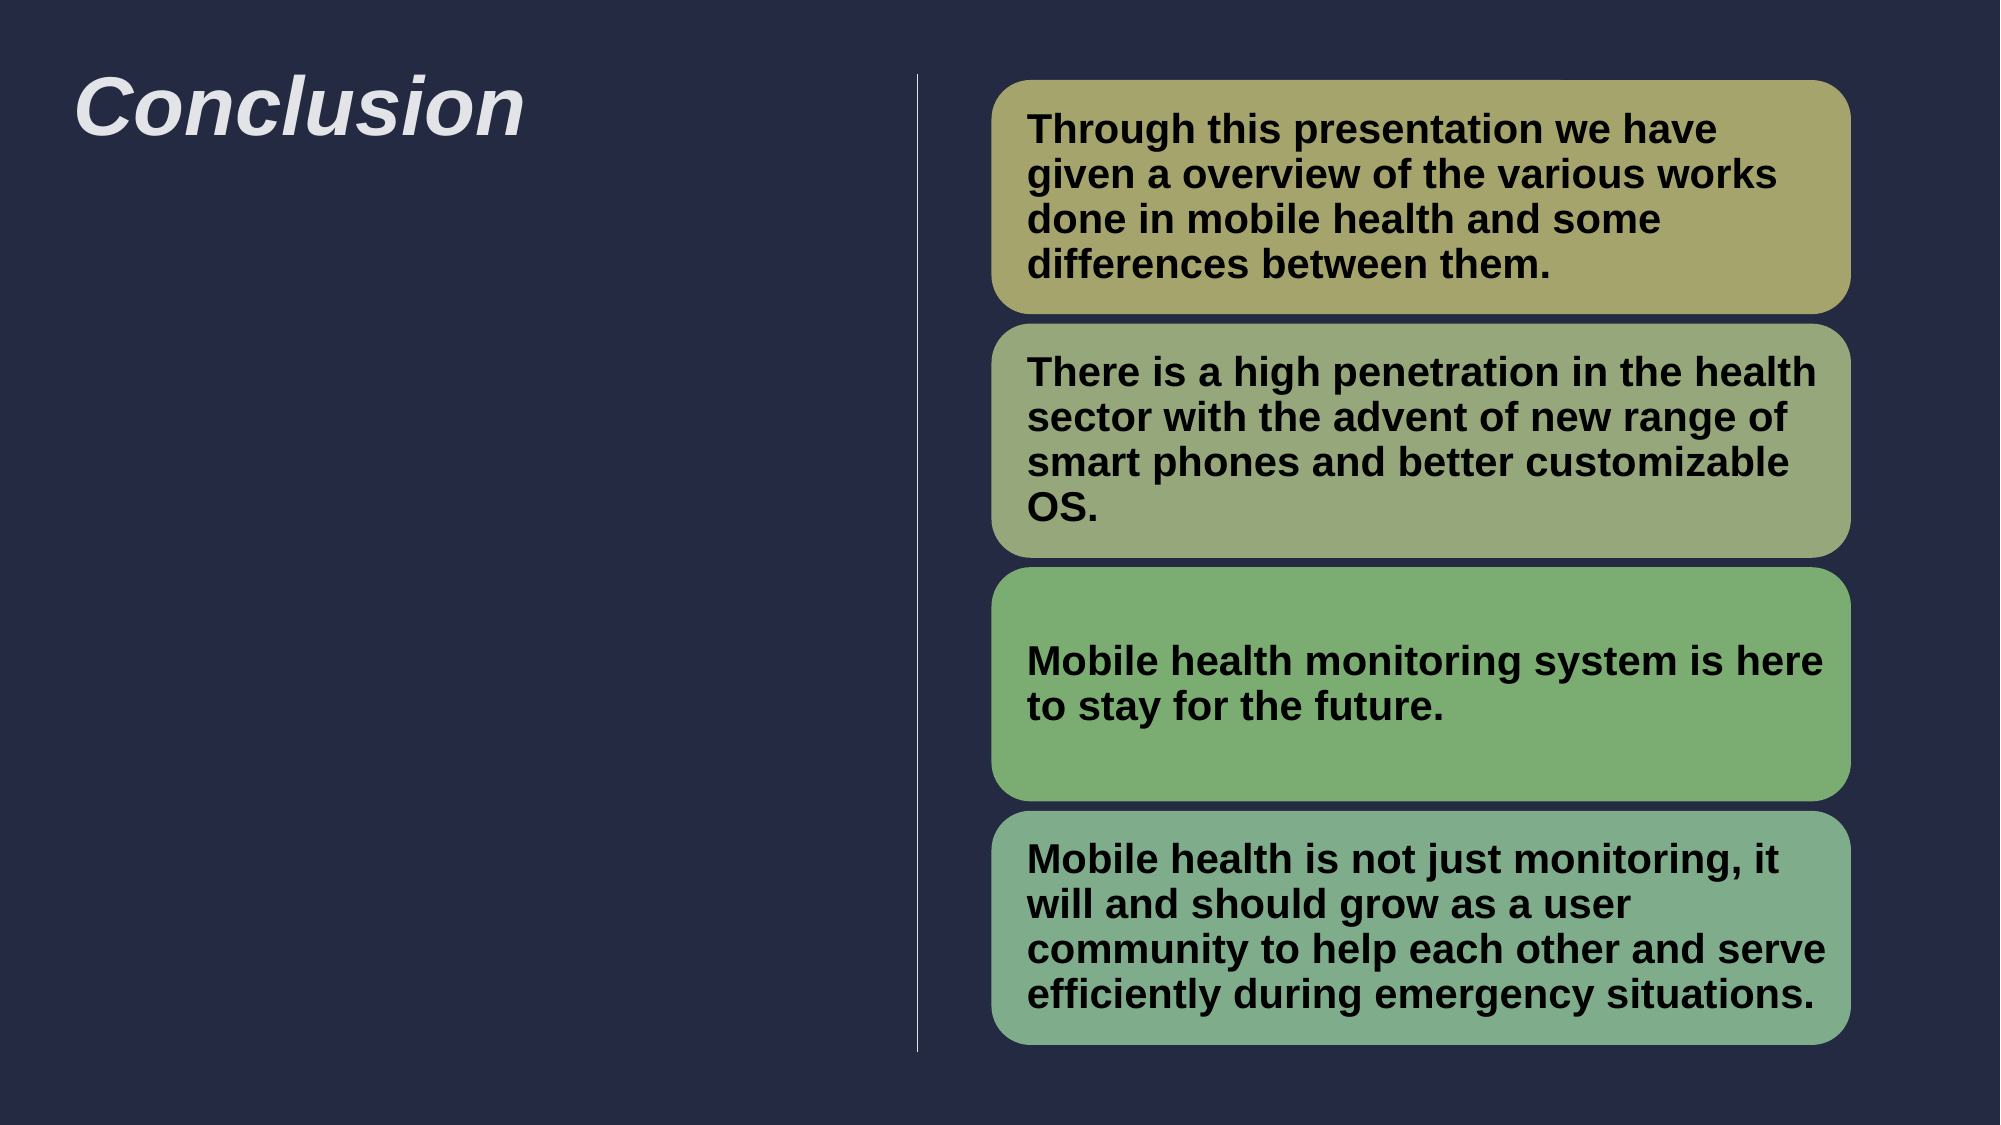

# Conclusion
Through this presentation we have given a overview of the various works done in mobile health and some differences between them.
There is a high penetration in the health sector with the advent of new range of smart phones and better customizable OS.
Mobile health monitoring system is here to stay for the future.
Mobile health is not just monitoring, it will and should grow as a user community to help each other and serve efficiently during emergency situations.